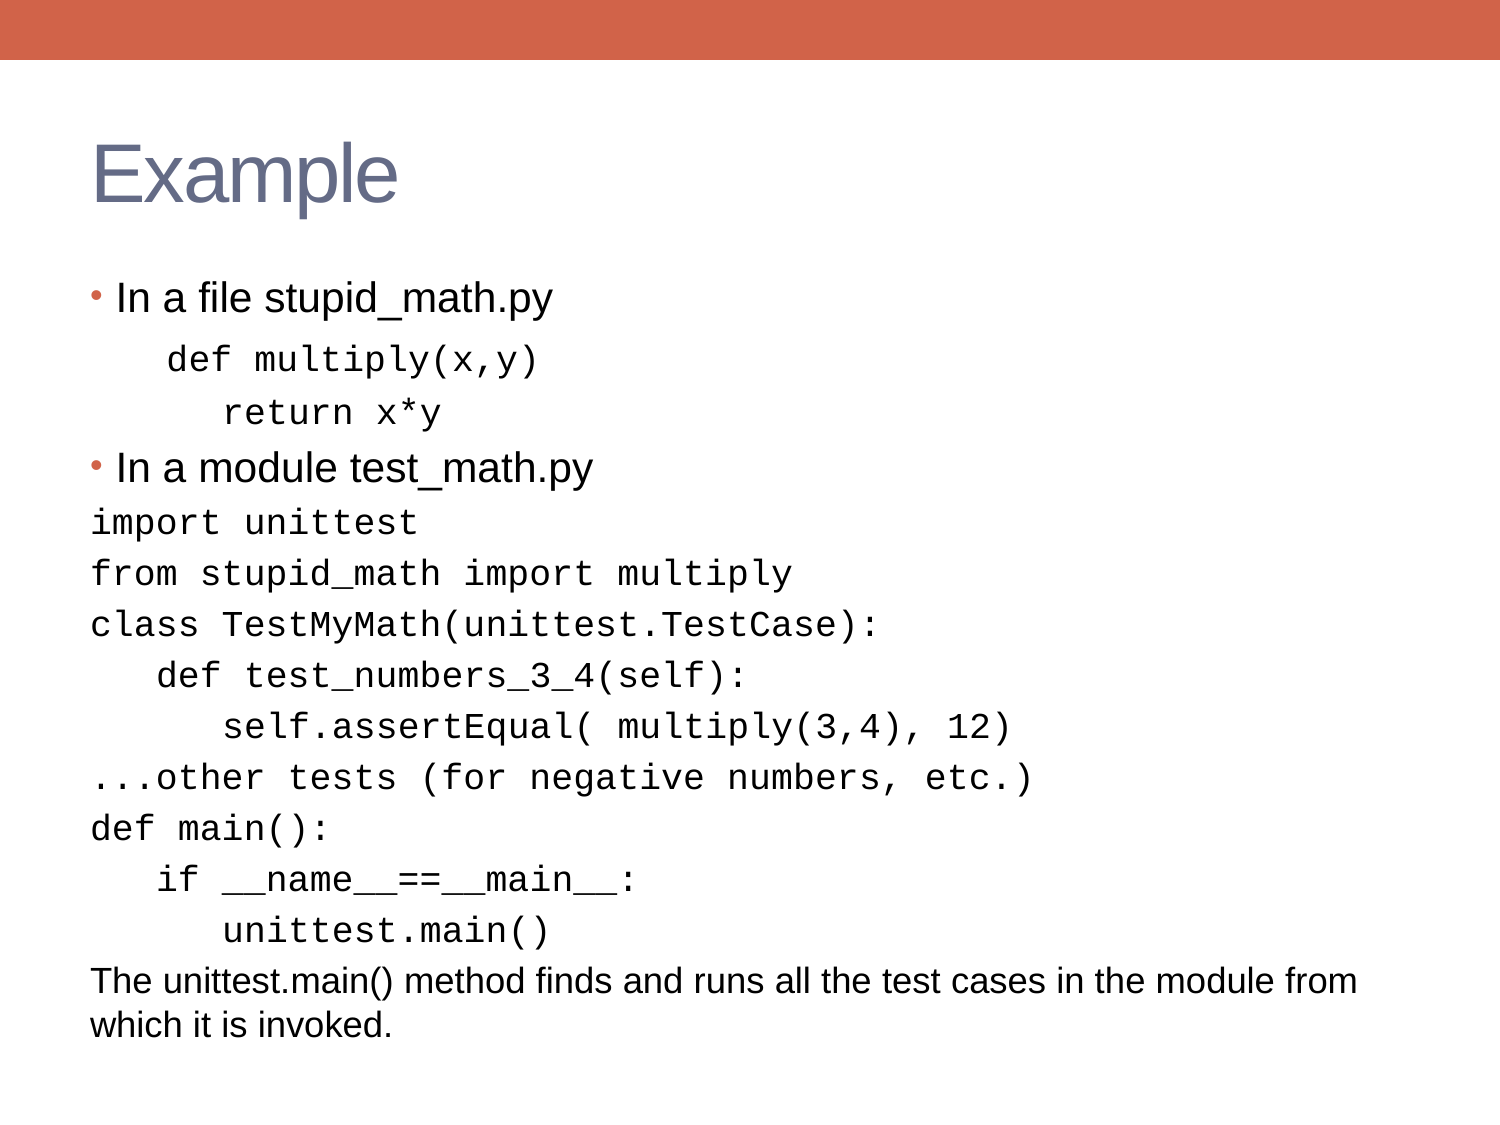

# Example
In a file stupid_math.py
   def multiply(x,y)
      return x*y
In a module test_math.py
import unittest
from stupid_math import multiply
class TestMyMath(unittest.TestCase):
   def test_numbers_3_4(self):
      self.assertEqual( multiply(3,4), 12)
...other tests (for negative numbers, etc.)
def main():
   if __name__==__main__:
      unittest.main()
The unittest.main() method finds and runs all the test cases in the module from which it is invoked.